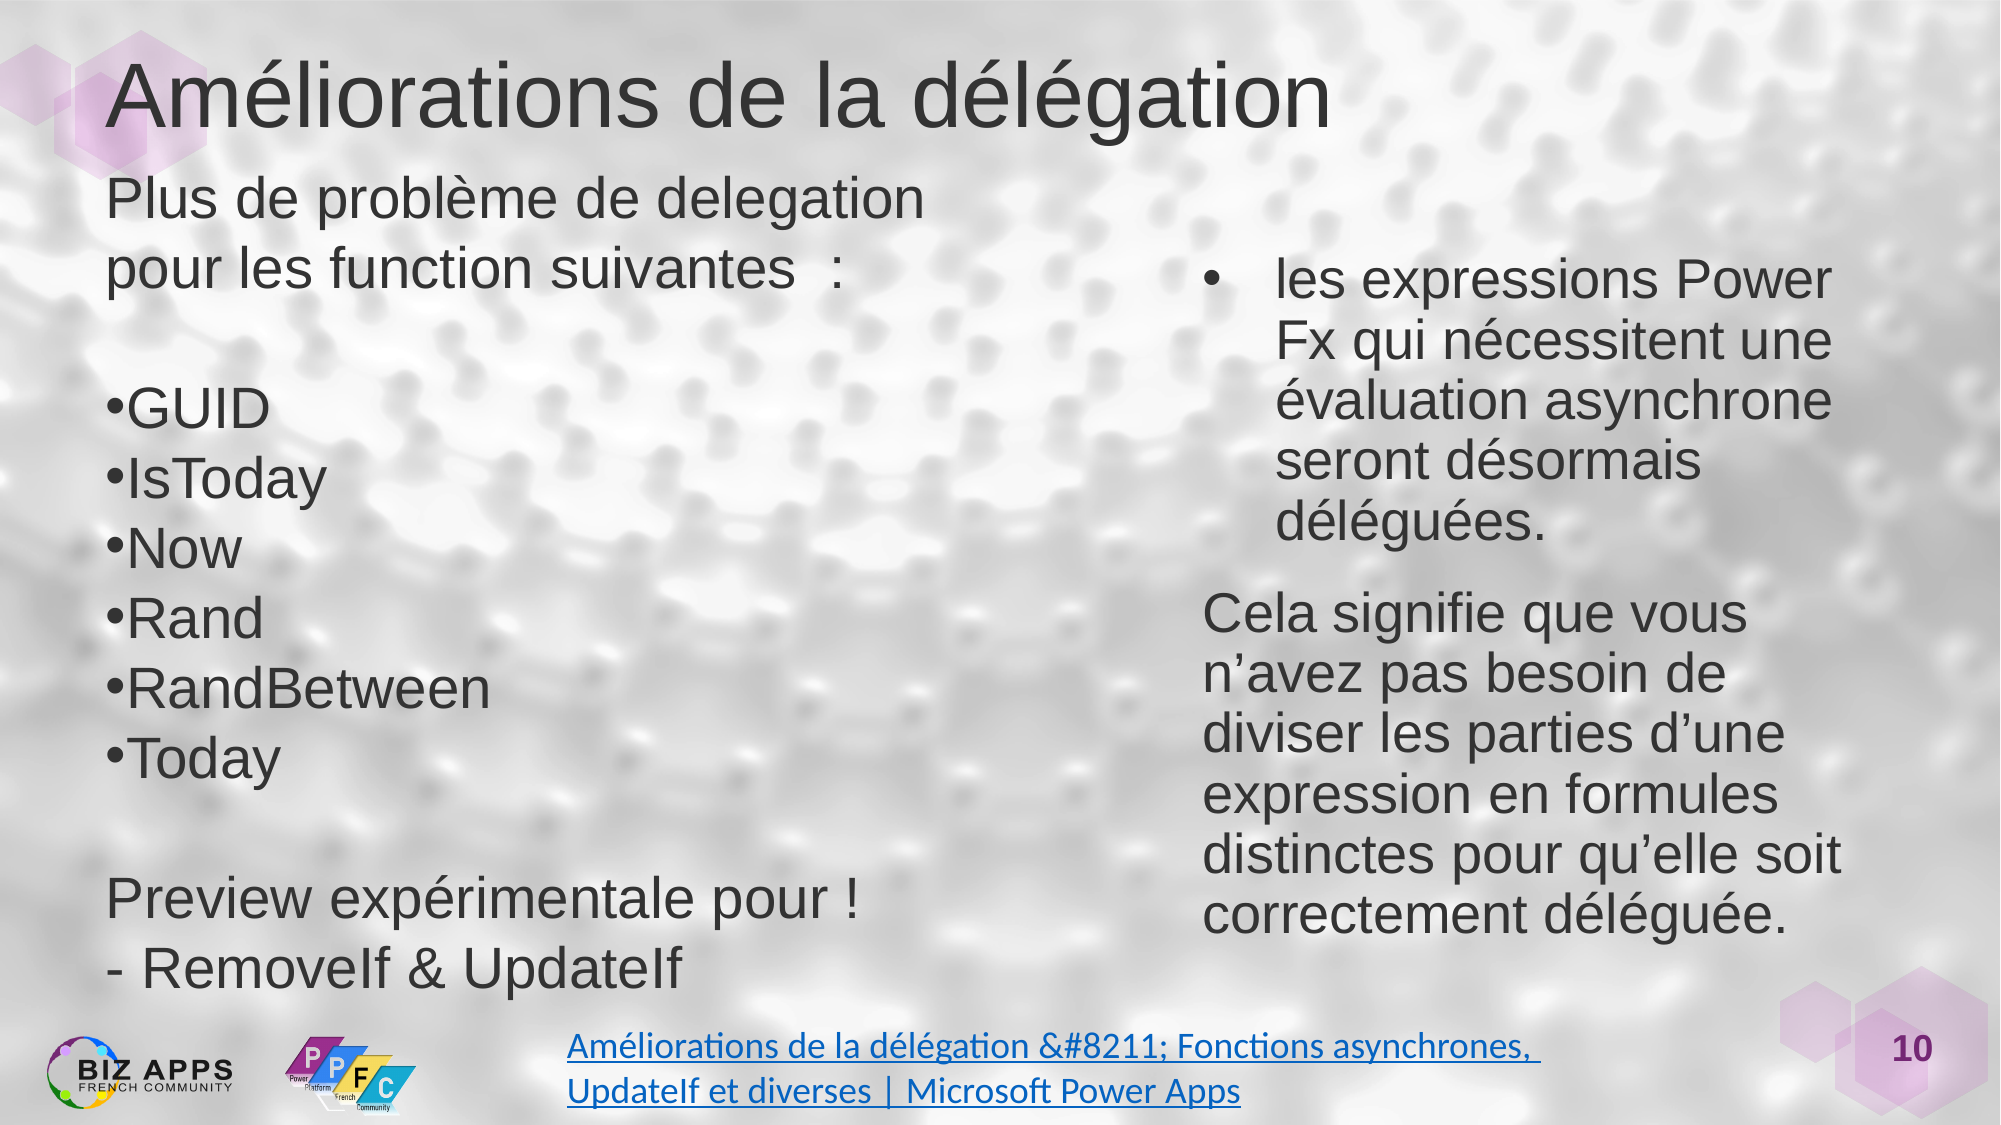

# Améliorations de la délégation
Plus de problème de delegation pour les function suivantes  :

GUID
IsToday
Now
Rand
RandBetween
Today

Preview expérimentale pour !
- RemoveIf & UpdateIf
les expressions Power Fx qui nécessitent une évaluation asynchrone seront désormais déléguées.
Cela signifie que vous n’avez pas besoin de diviser les parties d’une expression en formules distinctes pour qu’elle soit correctement déléguée.
Améliorations de la délégation &#8211; Fonctions asynchrones, UpdateIf et diverses | Microsoft Power Apps
10